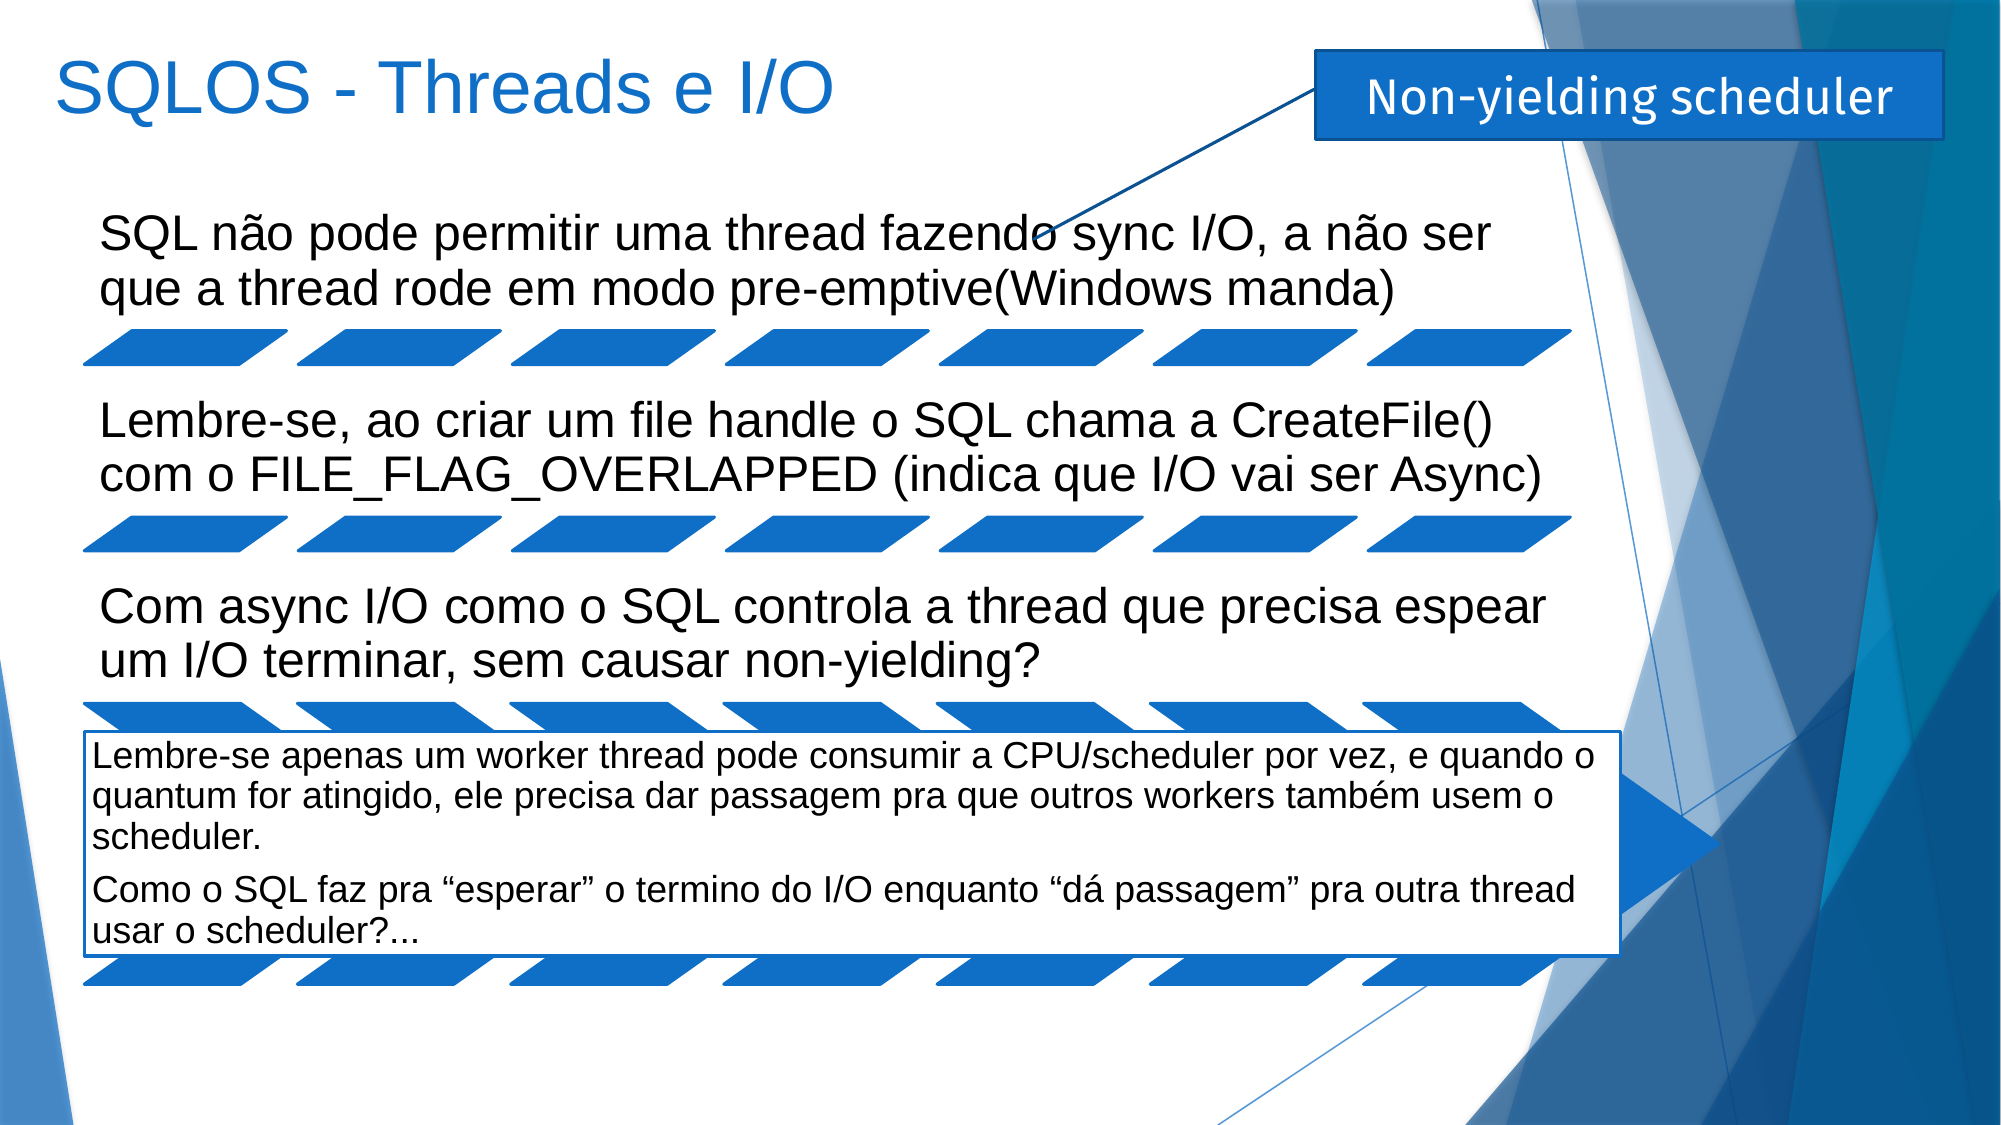

# SQLOS - Threads e I/O
Non-yielding scheduler
SQL não pode permitir uma thread fazendo sync I/O, a não ser que a thread rode em modo pre-emptive(Windows manda)
Lembre-se, ao criar um file handle o SQL chama a CreateFile() com o FILE_FLAG_OVERLAPPED (indica que I/O vai ser Async)
Com async I/O como o SQL controla a thread que precisa espear  um I/O terminar, sem causar non-yielding?
Lembre-se apenas um worker thread pode consumir a CPU/scheduler por vez, e quando o quantum for atingido, ele precisa dar passagem pra que outros workers também usem o scheduler.
Como o SQL faz pra “esperar” o termino do I/O enquanto “dá passagem” pra outra thread usar o scheduler?...